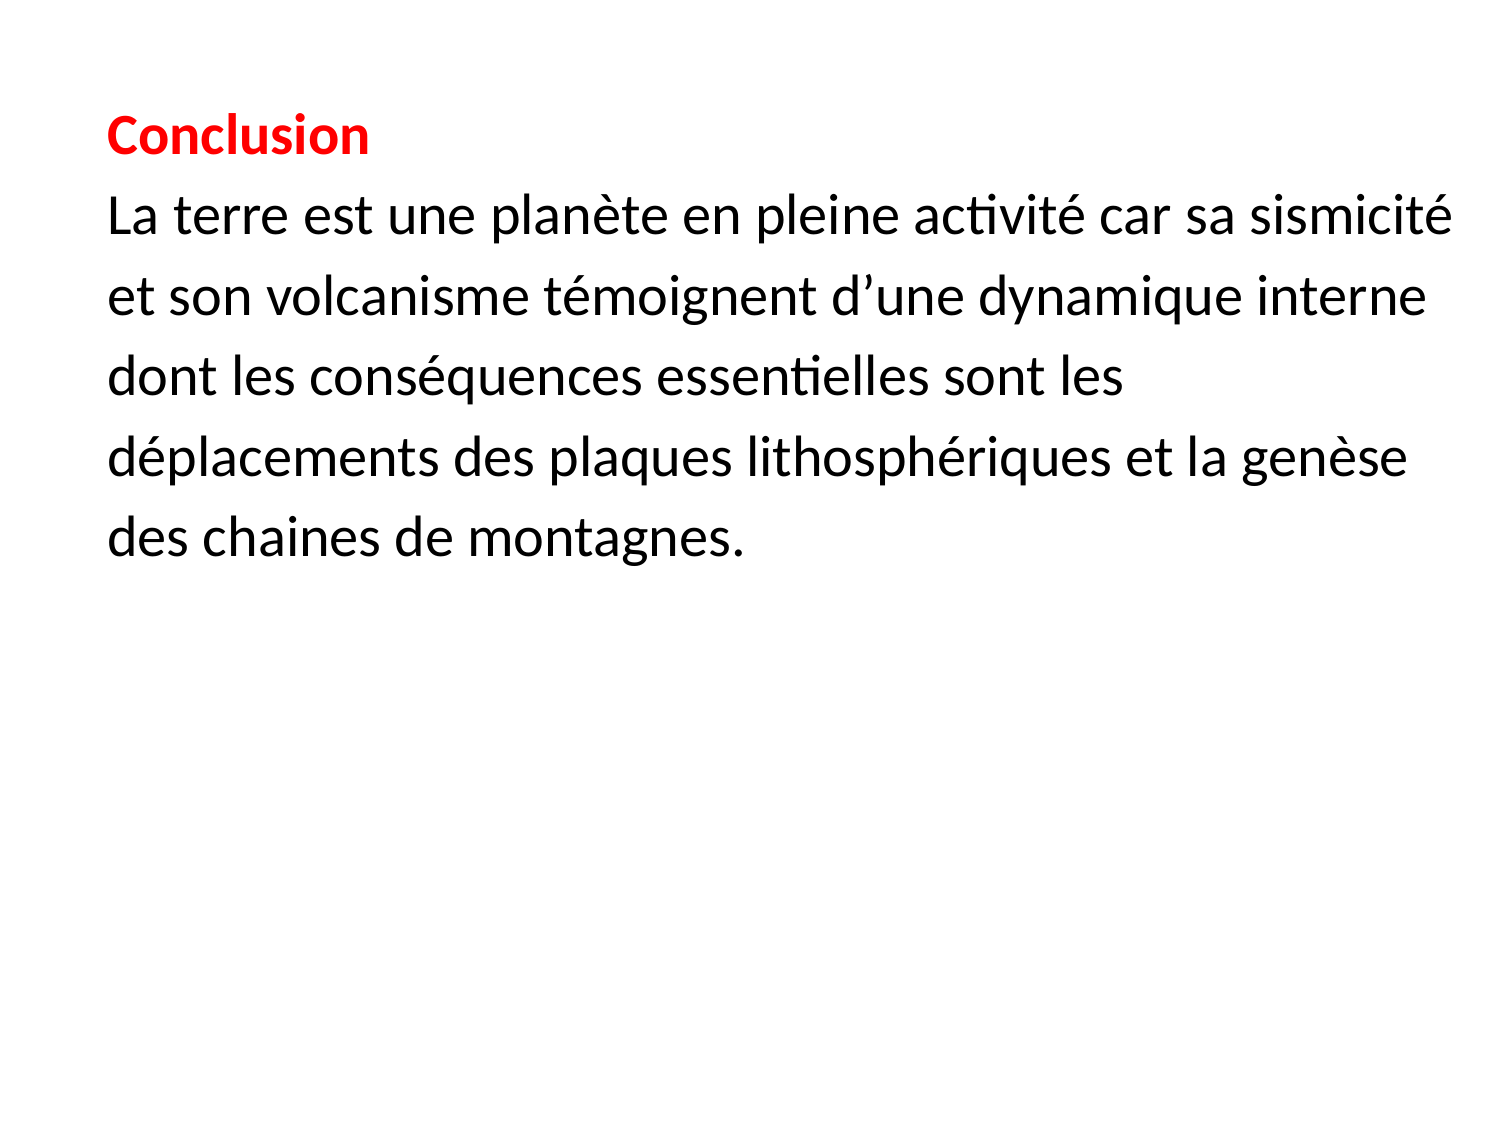

Conclusion
La terre est une planète en pleine activité car sa sismicité et son volcanisme témoignent d’une dynamique interne dont les conséquences essentielles sont les déplacements des plaques lithosphériques et la genèse des chaines de montagnes.